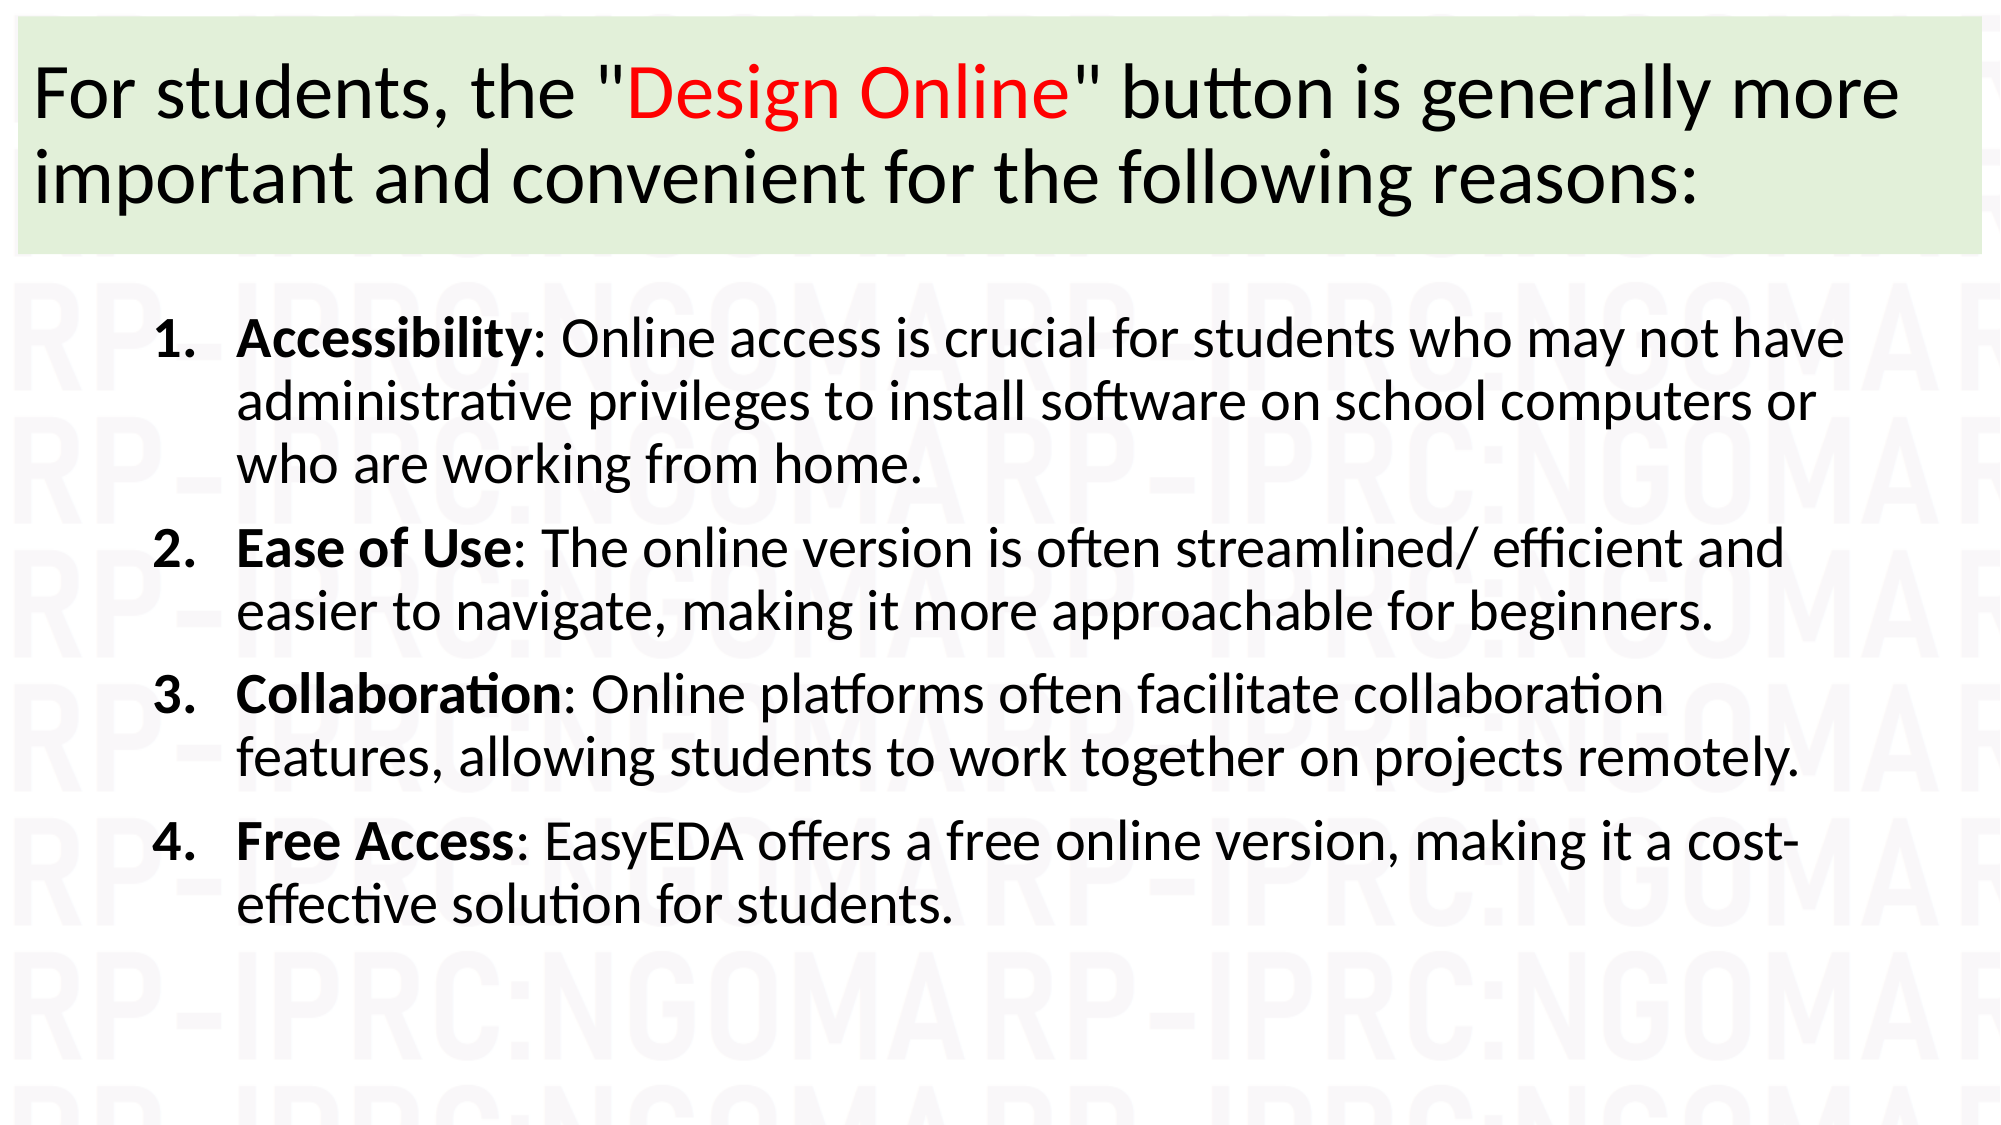

# For students, the "Design Online" button is generally more important and convenient for the following reasons:
Accessibility: Online access is crucial for students who may not have administrative privileges to install software on school computers or who are working from home.
Ease of Use: The online version is often streamlined/ efficient and easier to navigate, making it more approachable for beginners.
Collaboration: Online platforms often facilitate collaboration features, allowing students to work together on projects remotely.
Free Access: EasyEDA offers a free online version, making it a cost-effective solution for students.